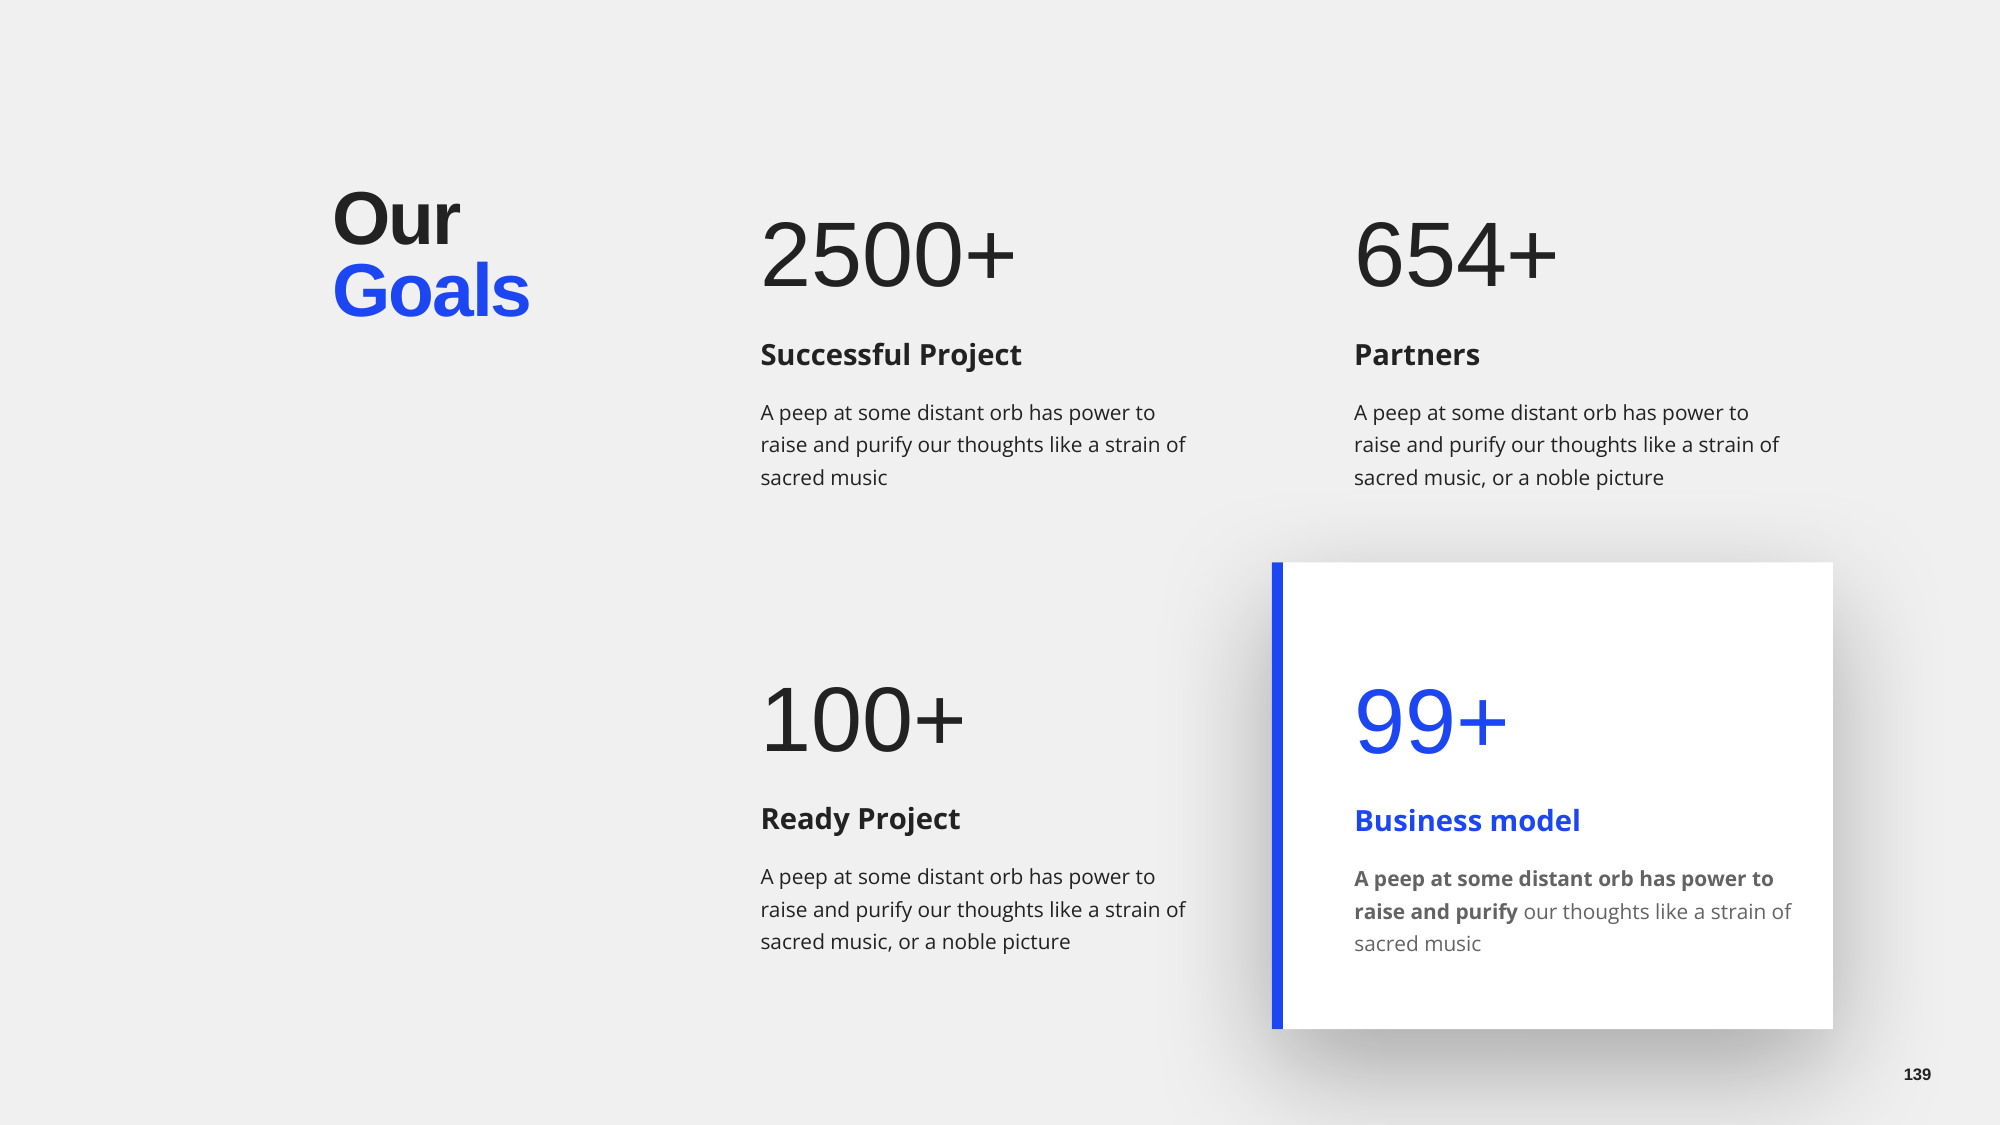

# Our Goals
2500+
Successful Project
A peep at some distant orb has power to raise and purify our thoughts like a strain of sacred music
654+
Partners
A peep at some distant orb has power to raise and purify our thoughts like a strain of sacred music, or a noble picture
99+
Business model
A peep at some distant orb has power to raise and purify our thoughts like a strain of sacred music

100+
Ready Project
A peep at some distant orb has power to raise and purify our thoughts like a strain of sacred music, or a noble picture